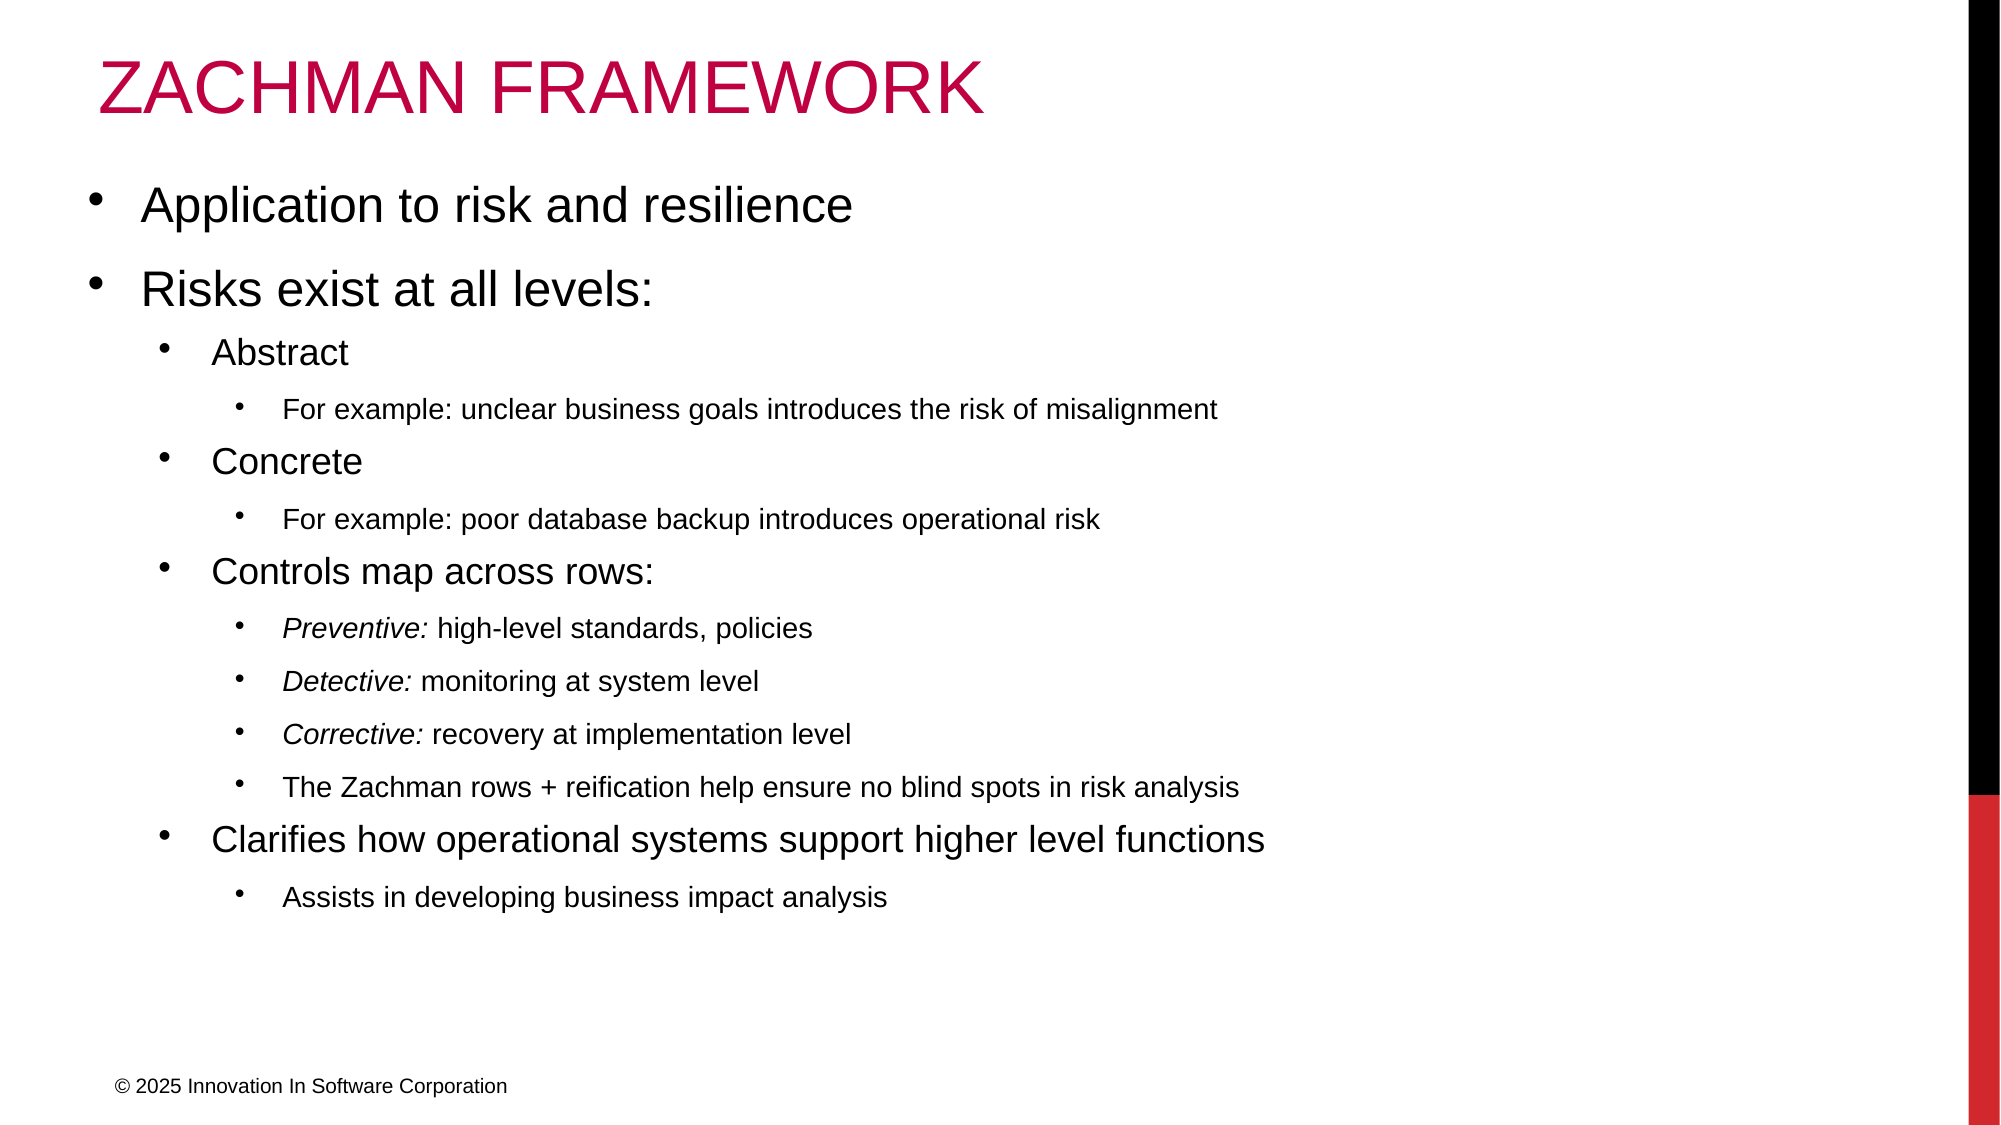

# Zachman framework
Application to risk and resilience
Risks exist at all levels:
Abstract
For example: unclear business goals introduces the risk of misalignment
Concrete
For example: poor database backup introduces operational risk
Controls map across rows:
Preventive: high-level standards, policies
Detective: monitoring at system level
Corrective: recovery at implementation level
The Zachman rows + reification help ensure no blind spots in risk analysis
Clarifies how operational systems support higher level functions
Assists in developing business impact analysis
© 2025 Innovation In Software Corporation